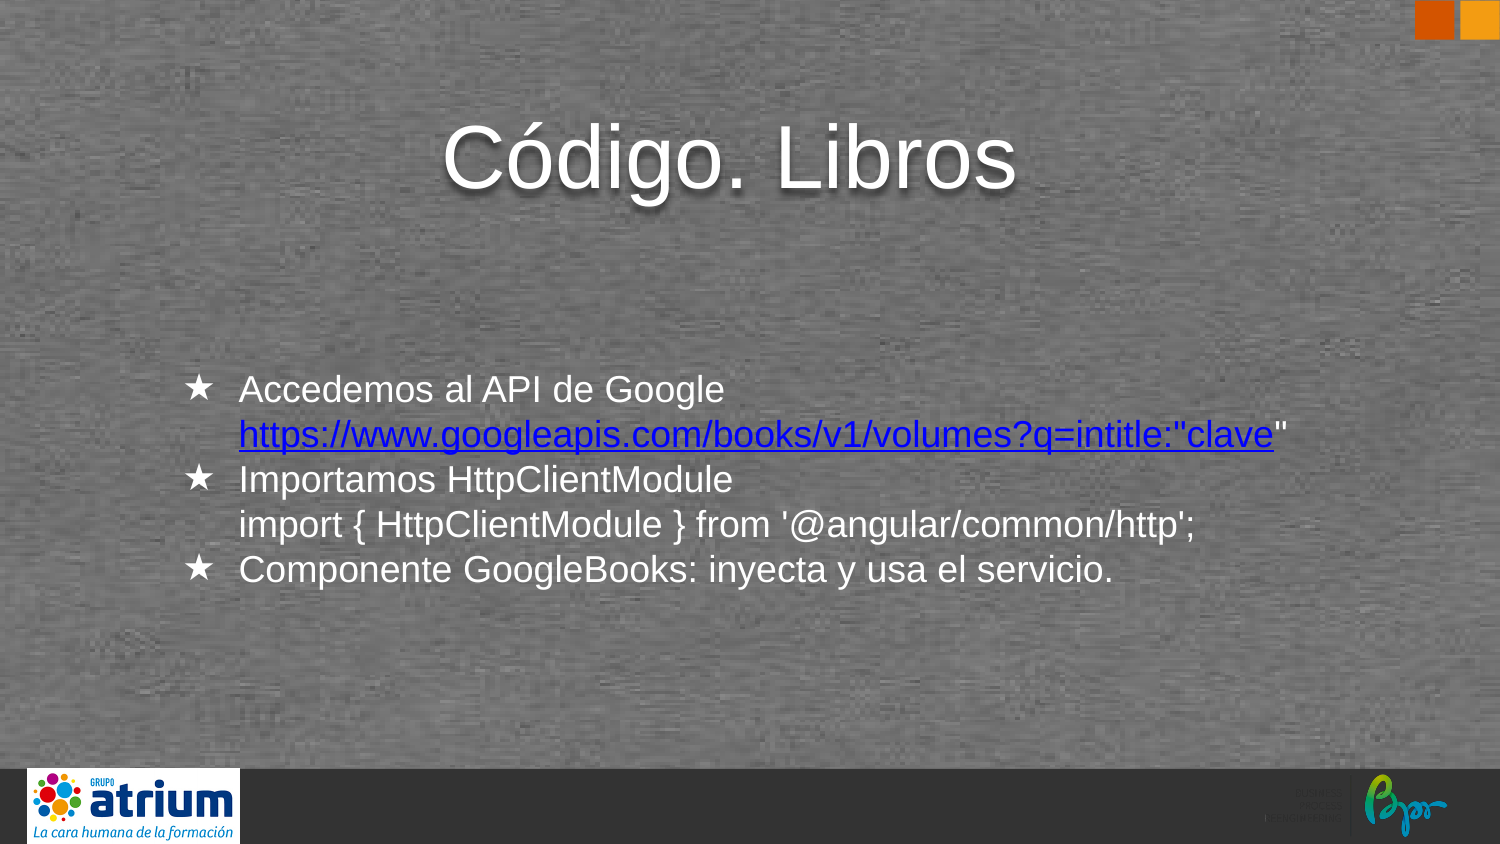

# Código. Libros
Accedemos al API de Google https://www.googleapis.com/books/v1/volumes?q=intitle:"clave"
Importamos HttpClientModule
import { HttpClientModule } from '@angular/common/http';
Componente GoogleBooks: inyecta y usa el servicio.